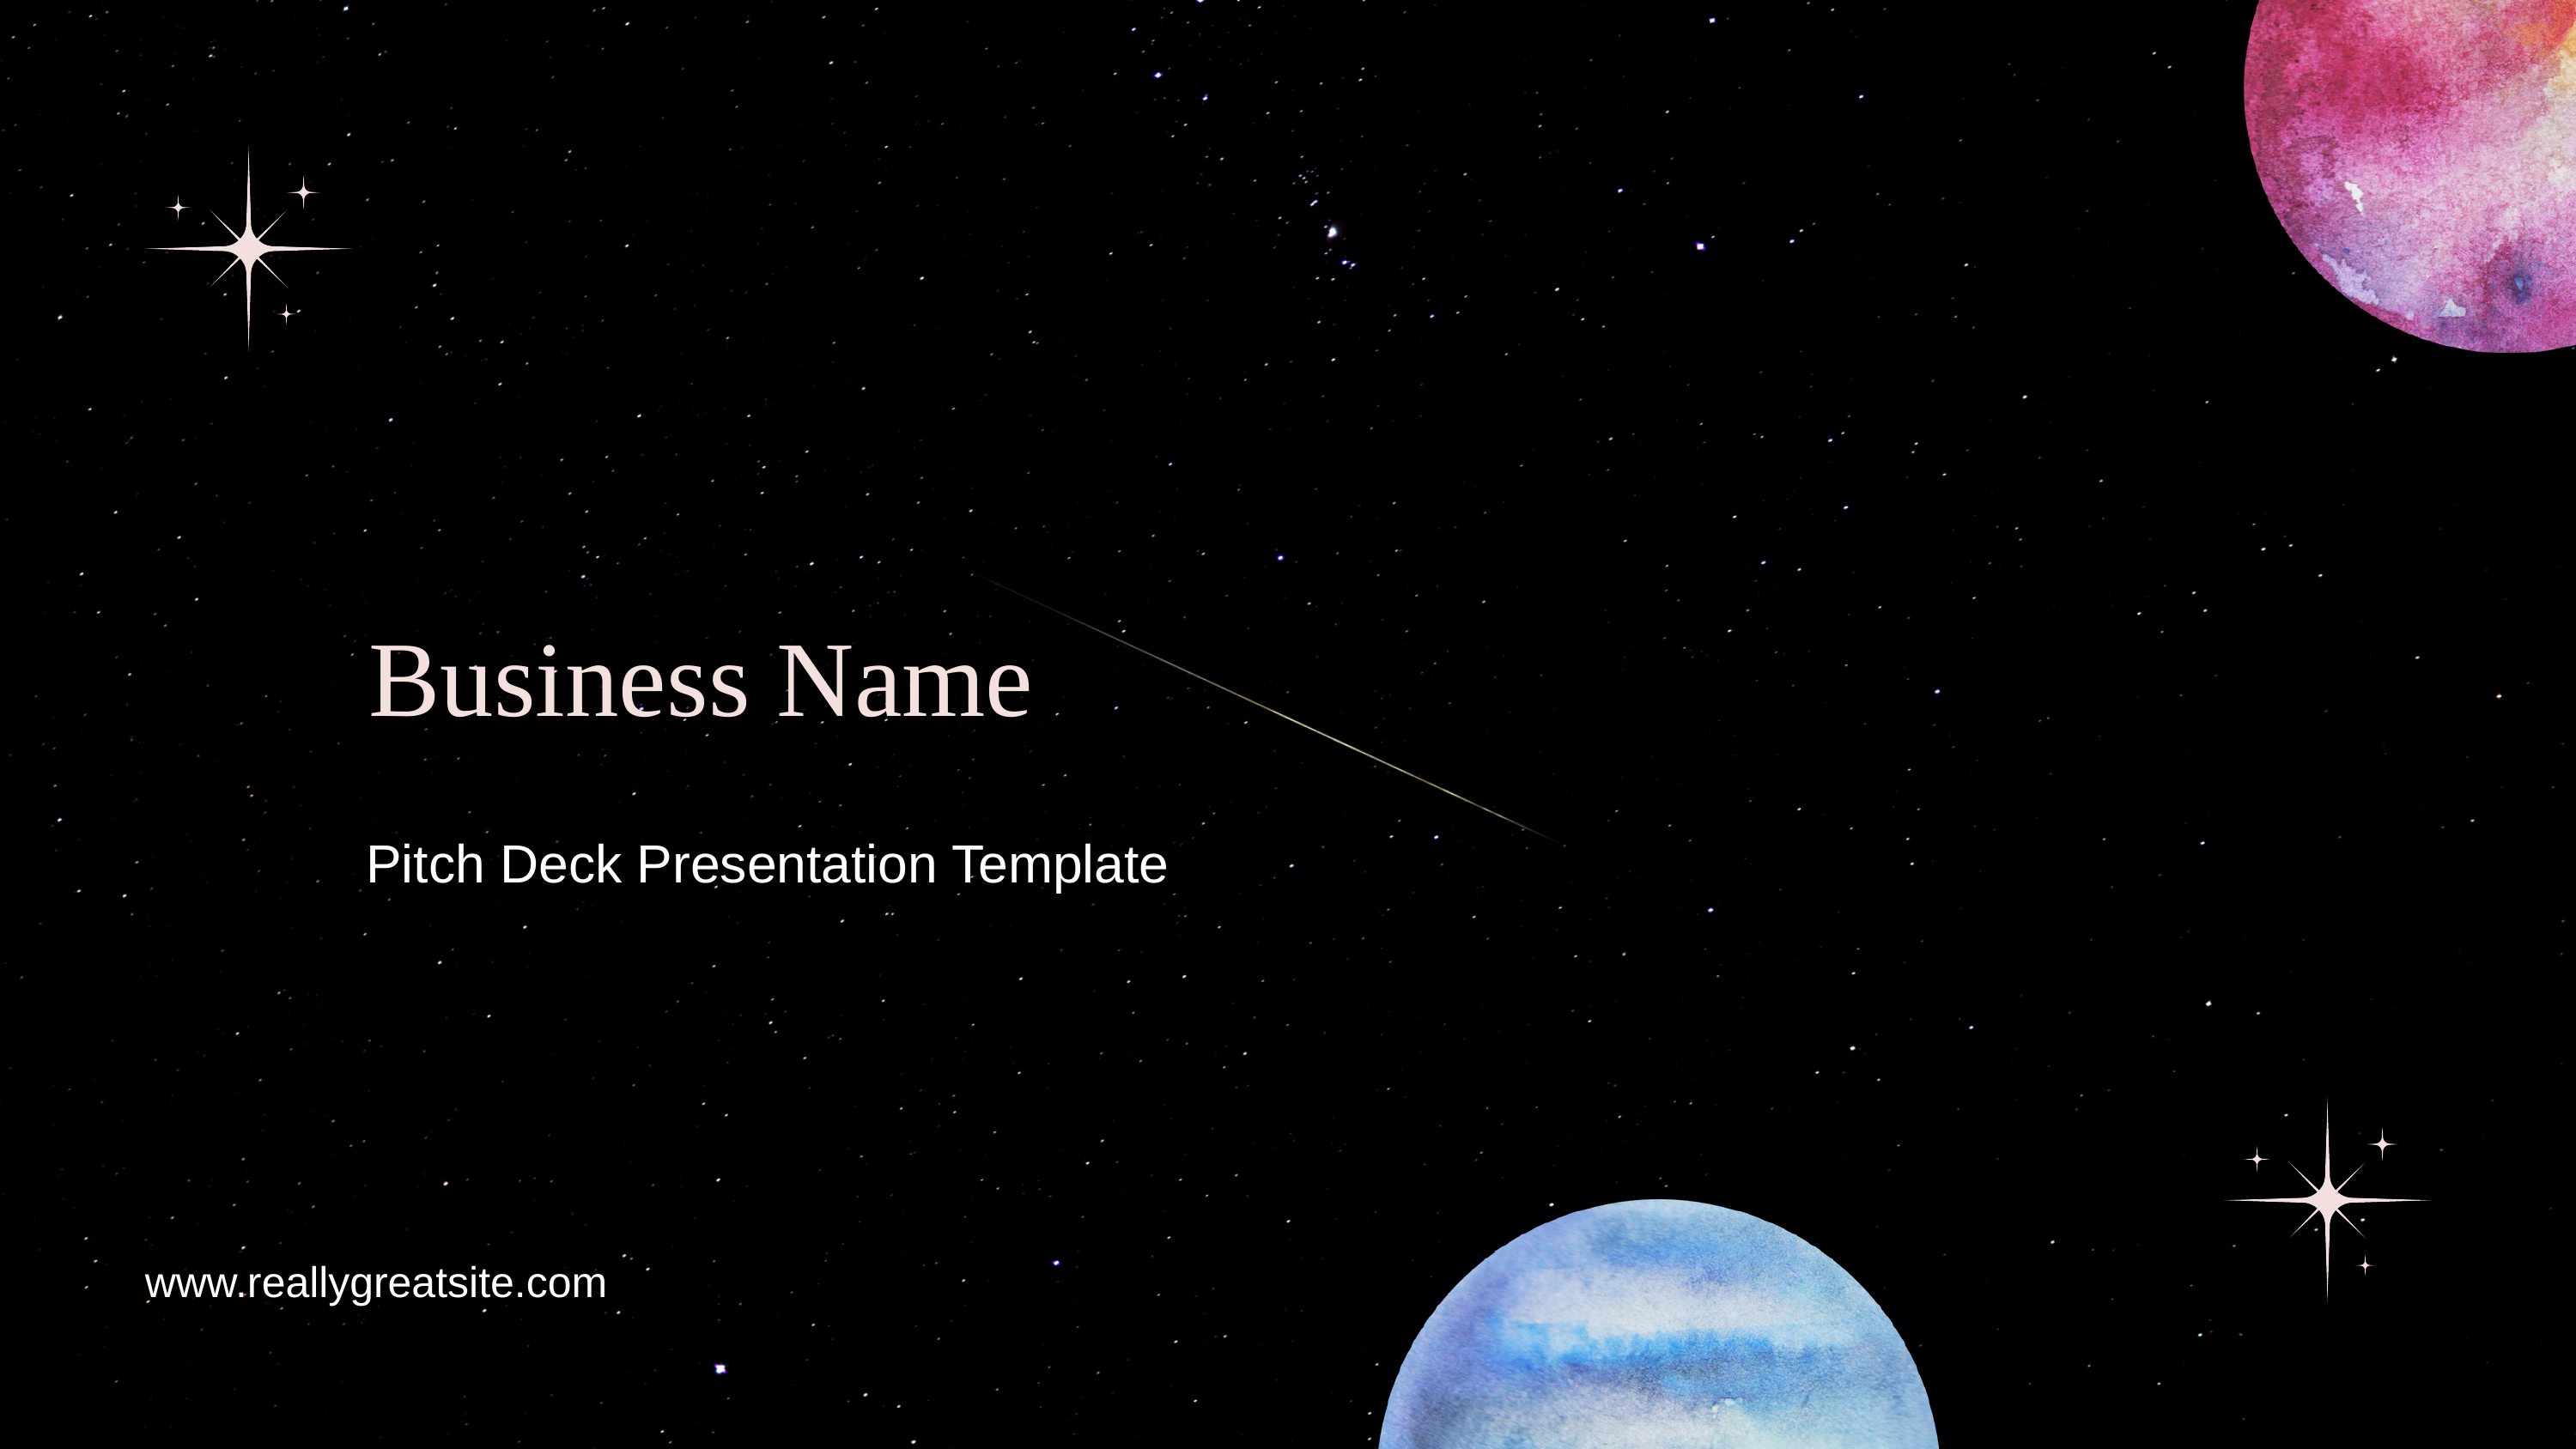

Business Name
Pitch Deck Presentation Template

www.reallygreatsite.com